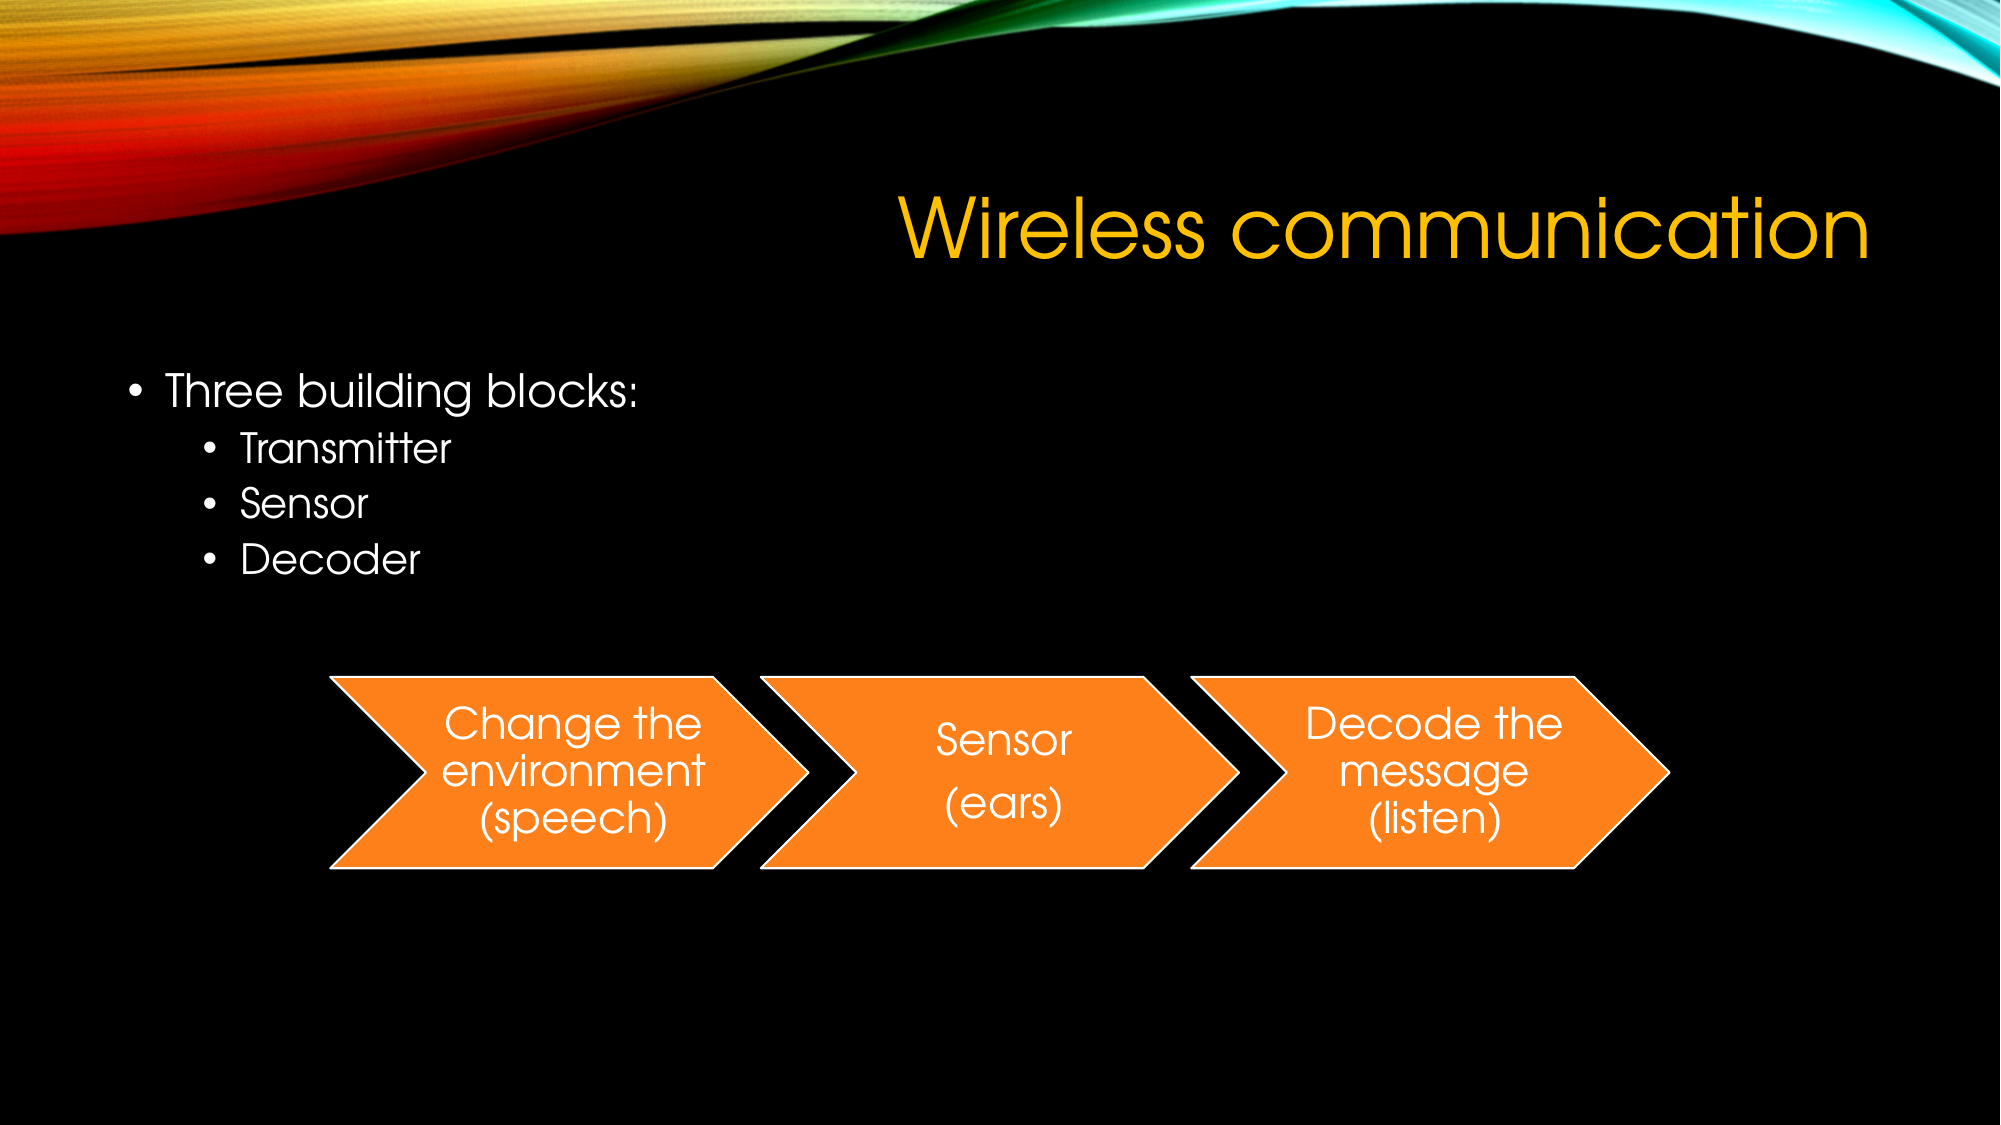

# Wireless communication
Three building blocks:
Transmitter
Sensor
Decoder
Change the environment (speech)
Sensor
(ears)
Decode the message (listen)